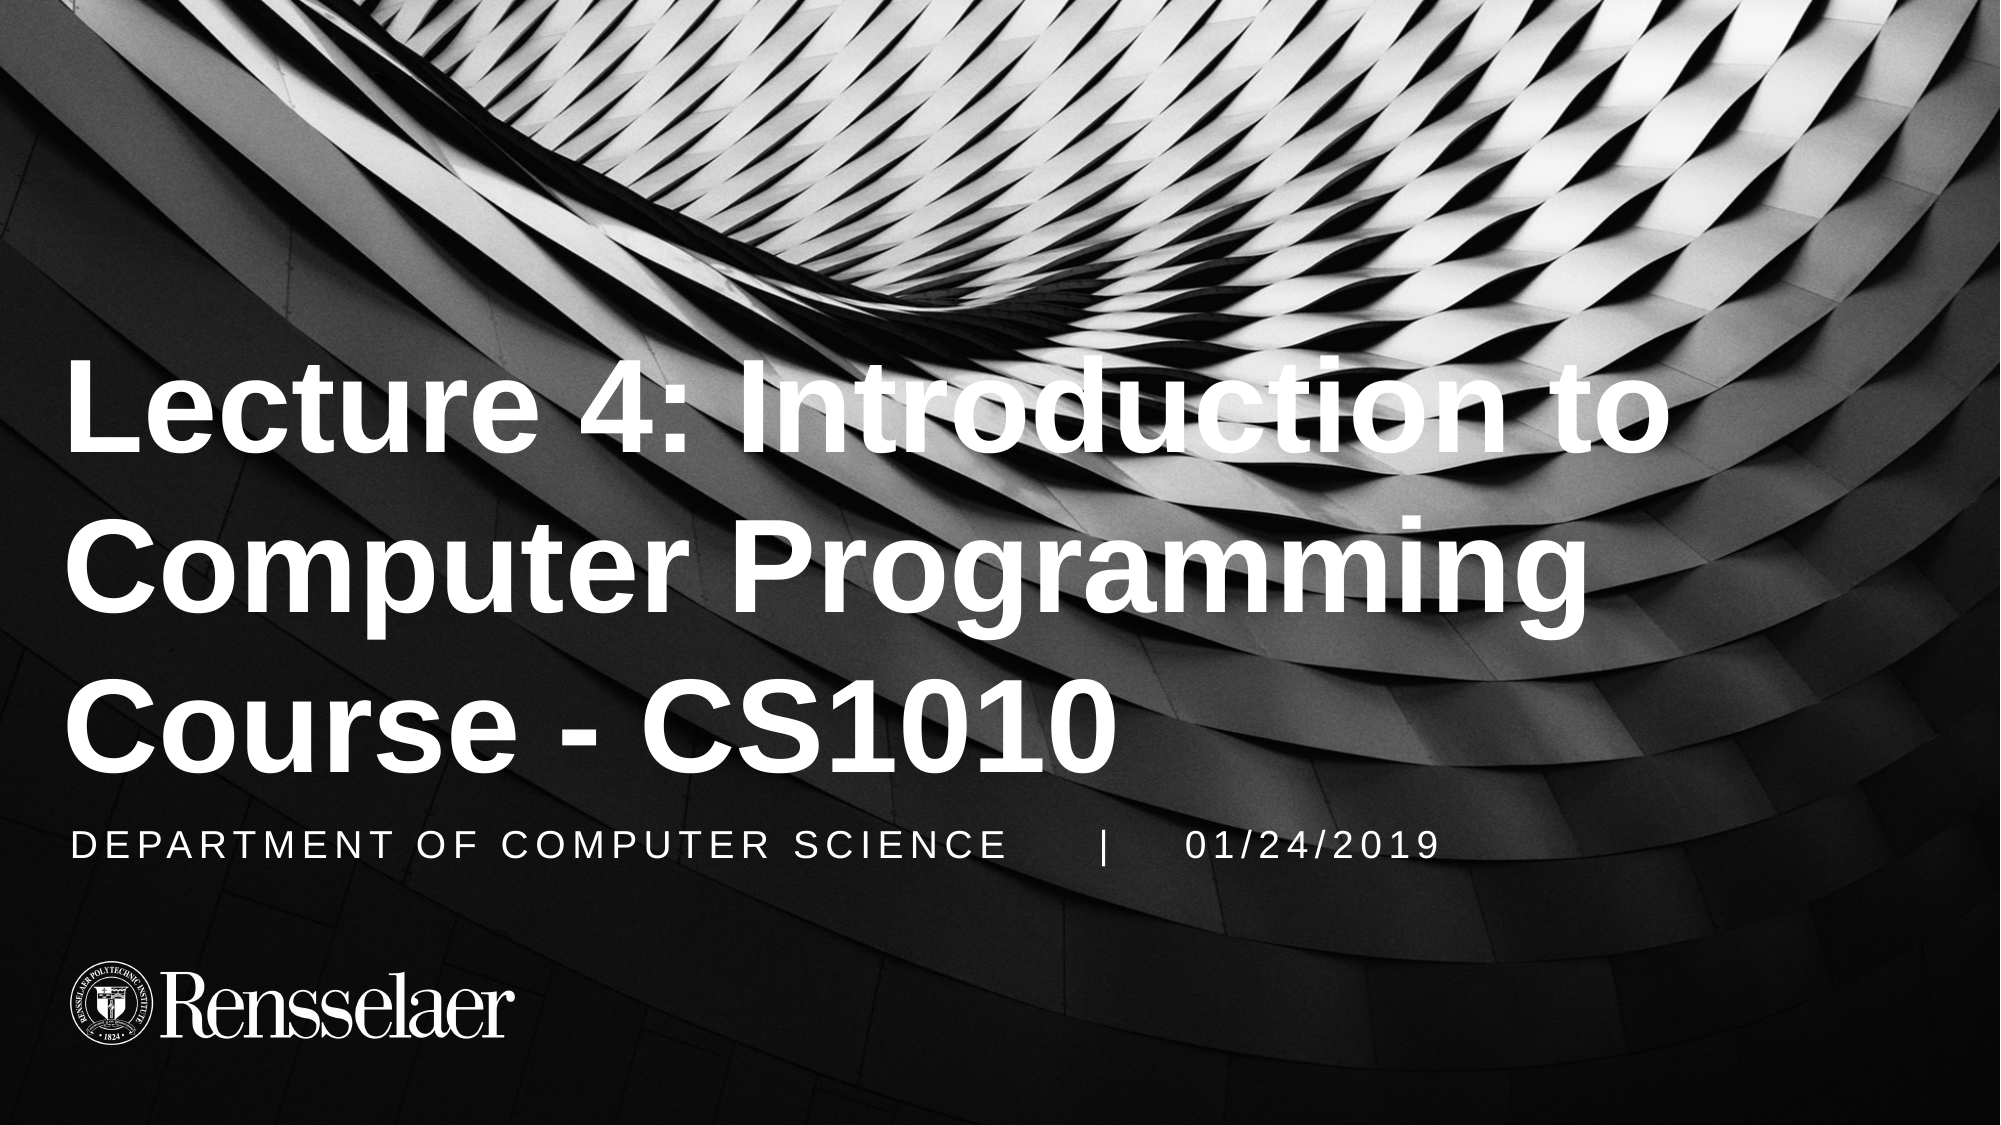

# Lecture 4: Introduction to Computer Programming Course - CS1010
DEPARTMENT OF COMPUTER SCIENCE     |    01/24/2019